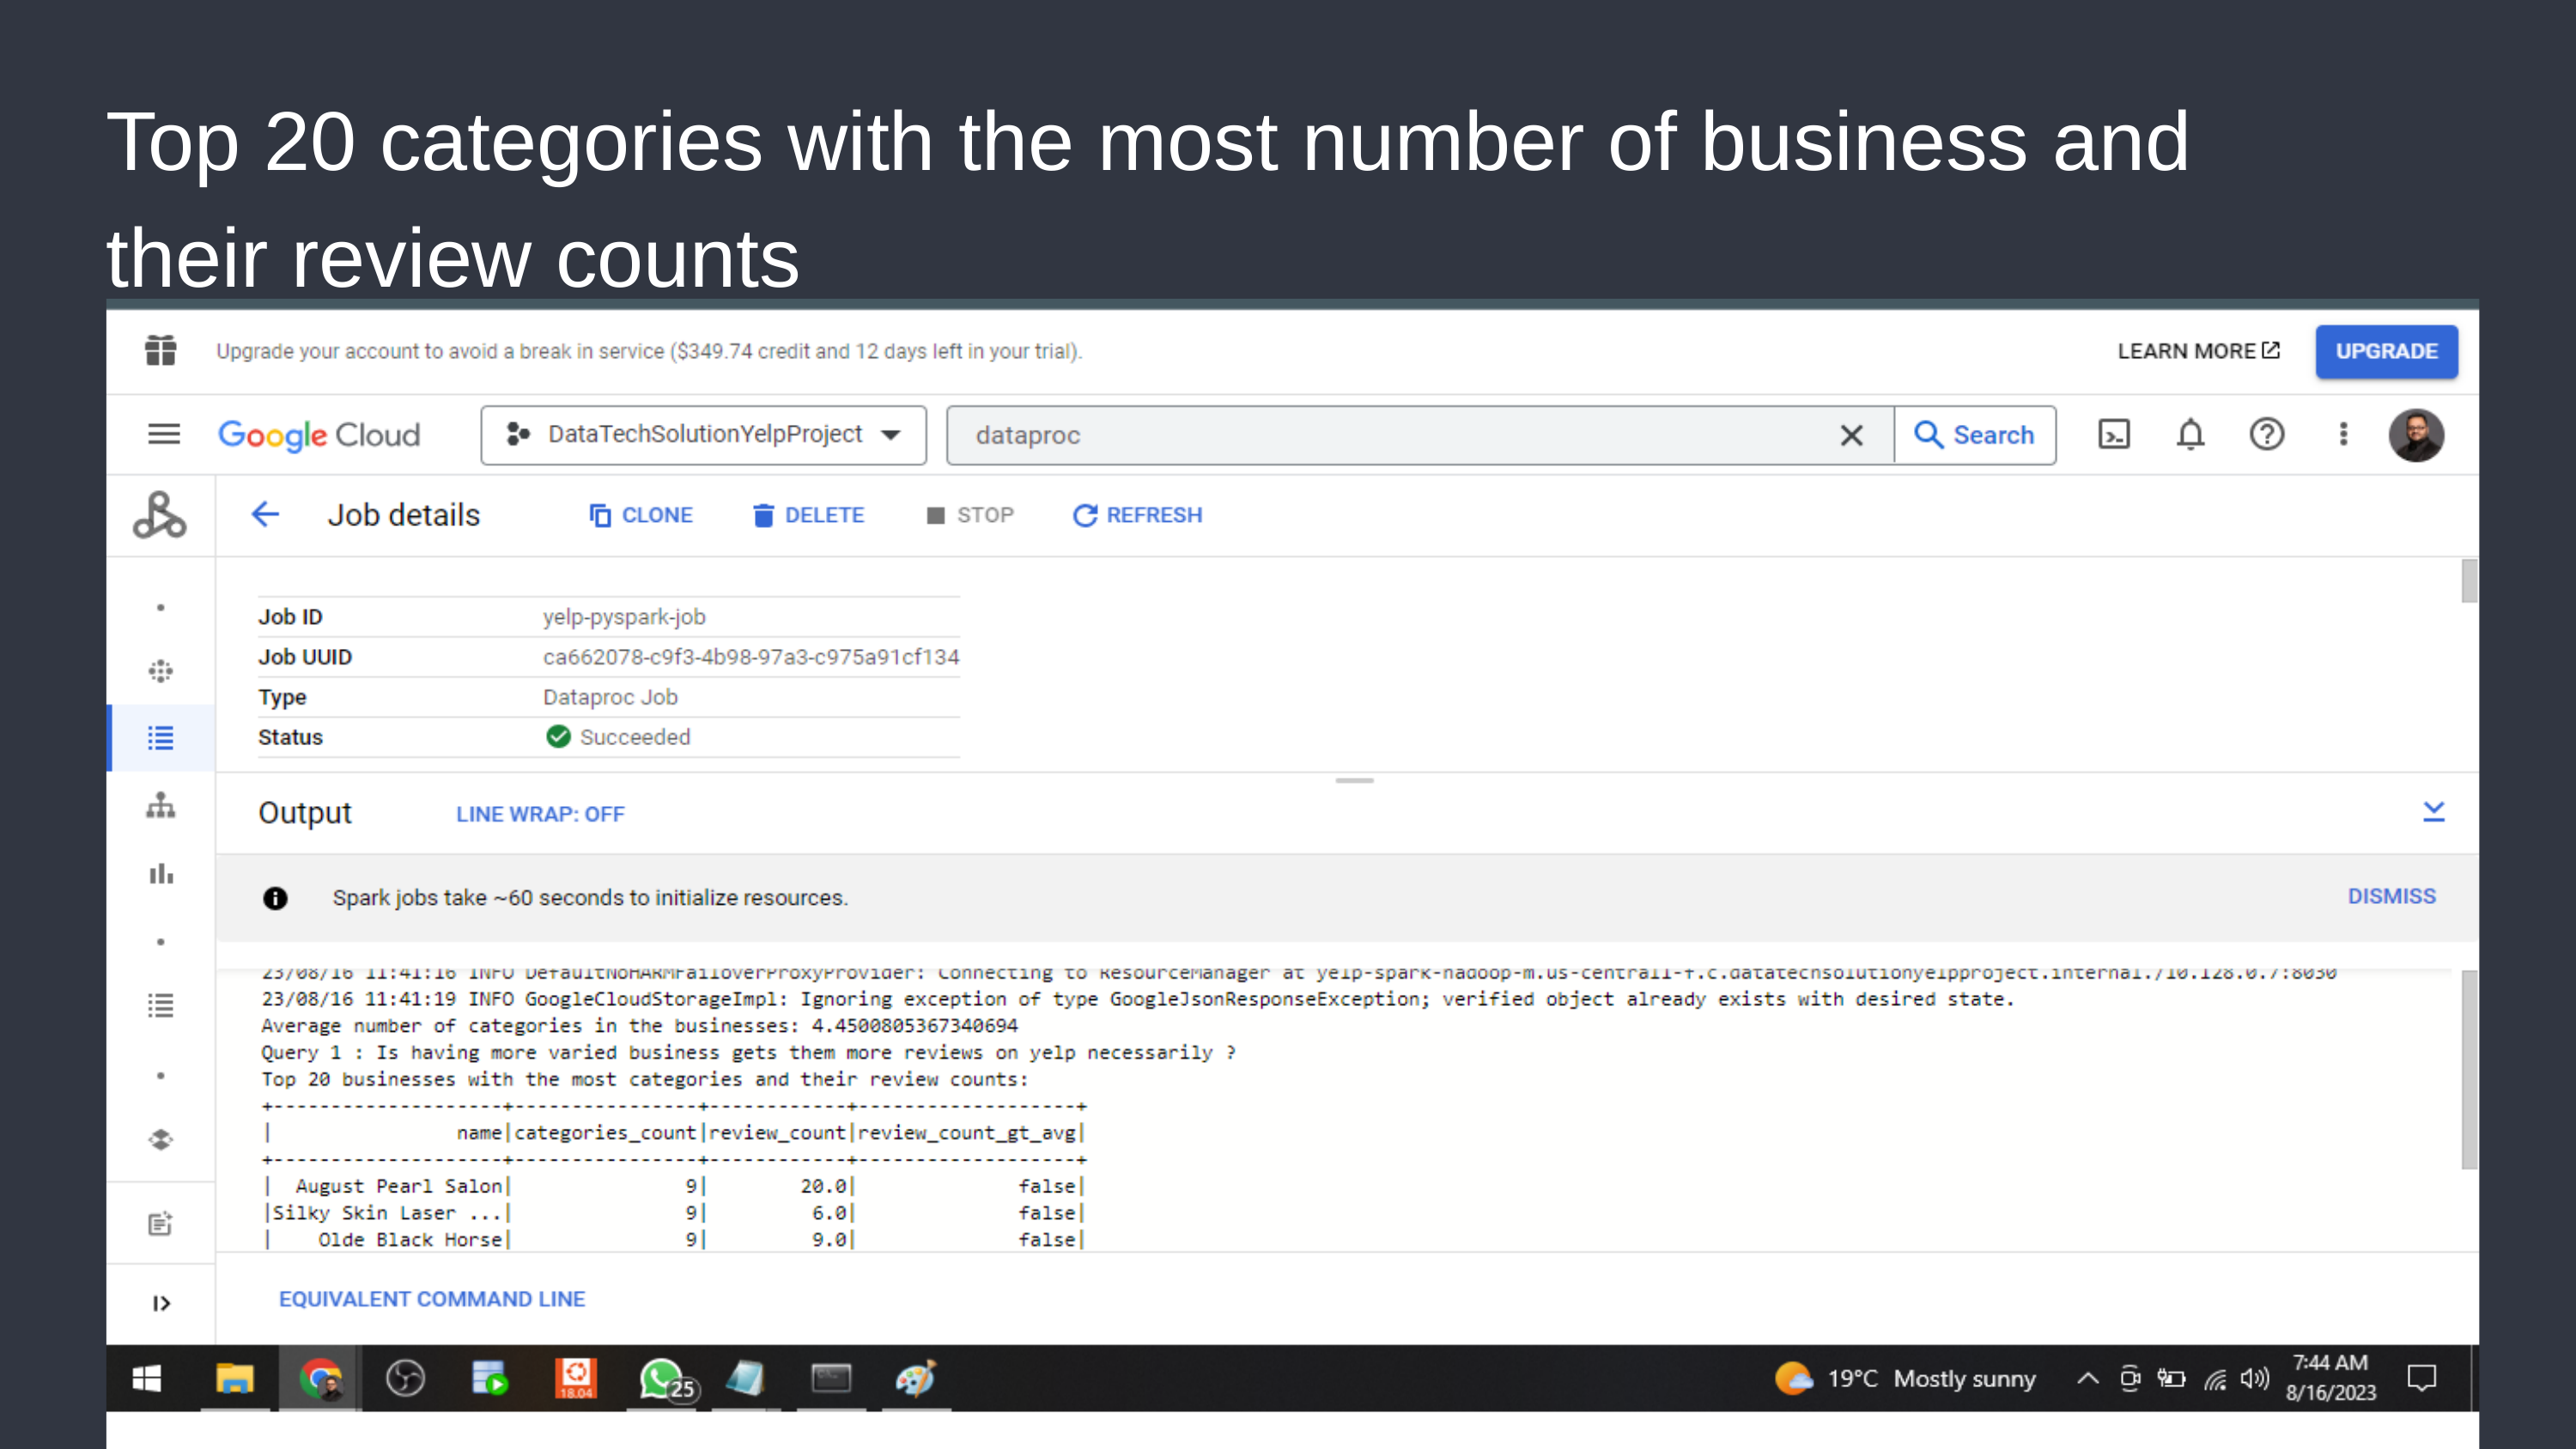

Top 20 categories with the most number of business and their review counts